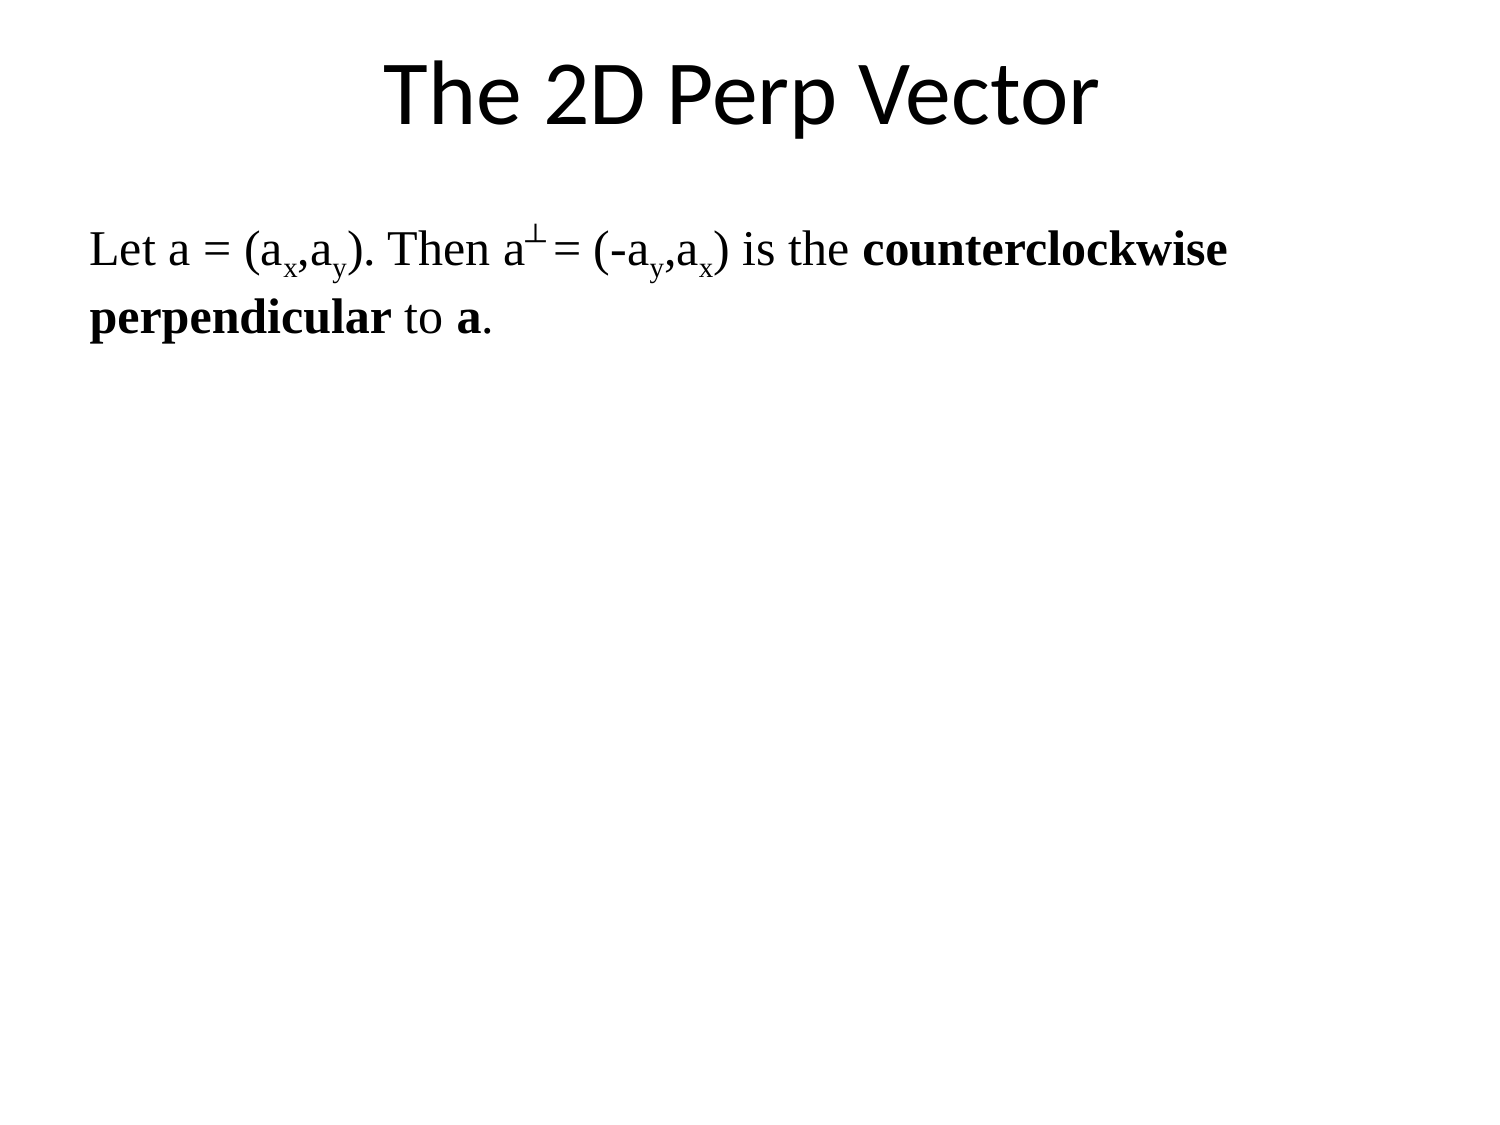

# The 2D Perp Vector
Let a = (ax,ay). Then a┴ = (-ay,ax) is the counterclockwise
perpendicular to a.